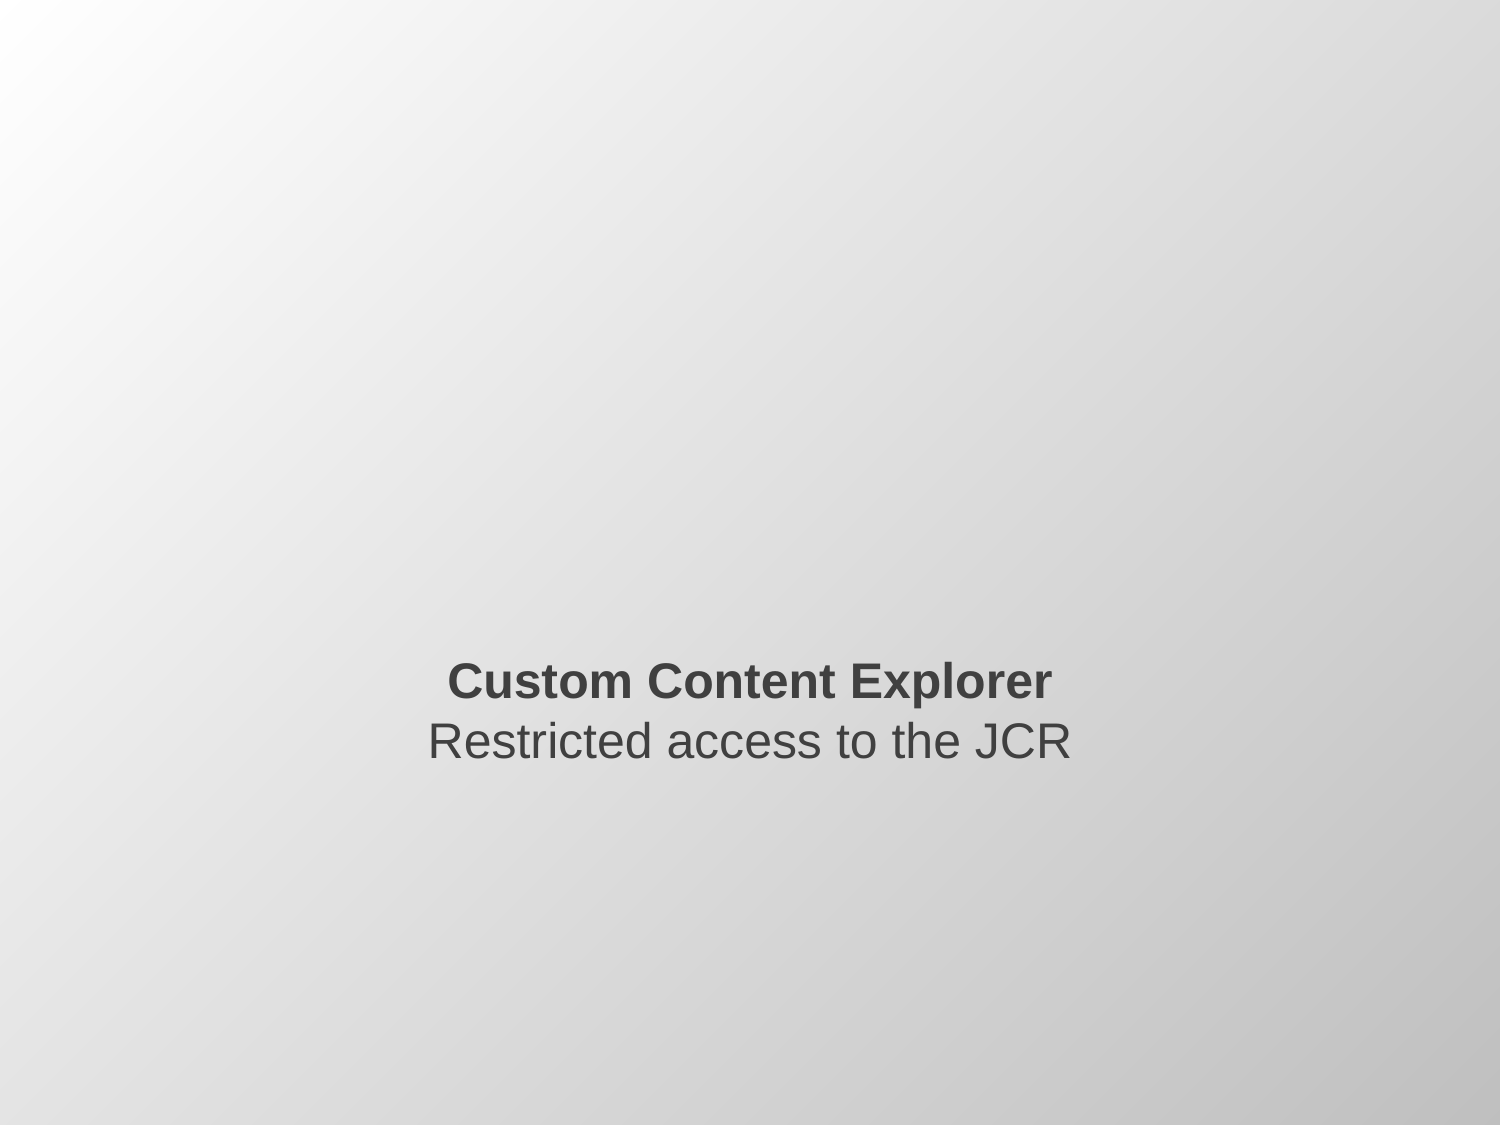

# Custom Content Explorer Restricted access to the JCR